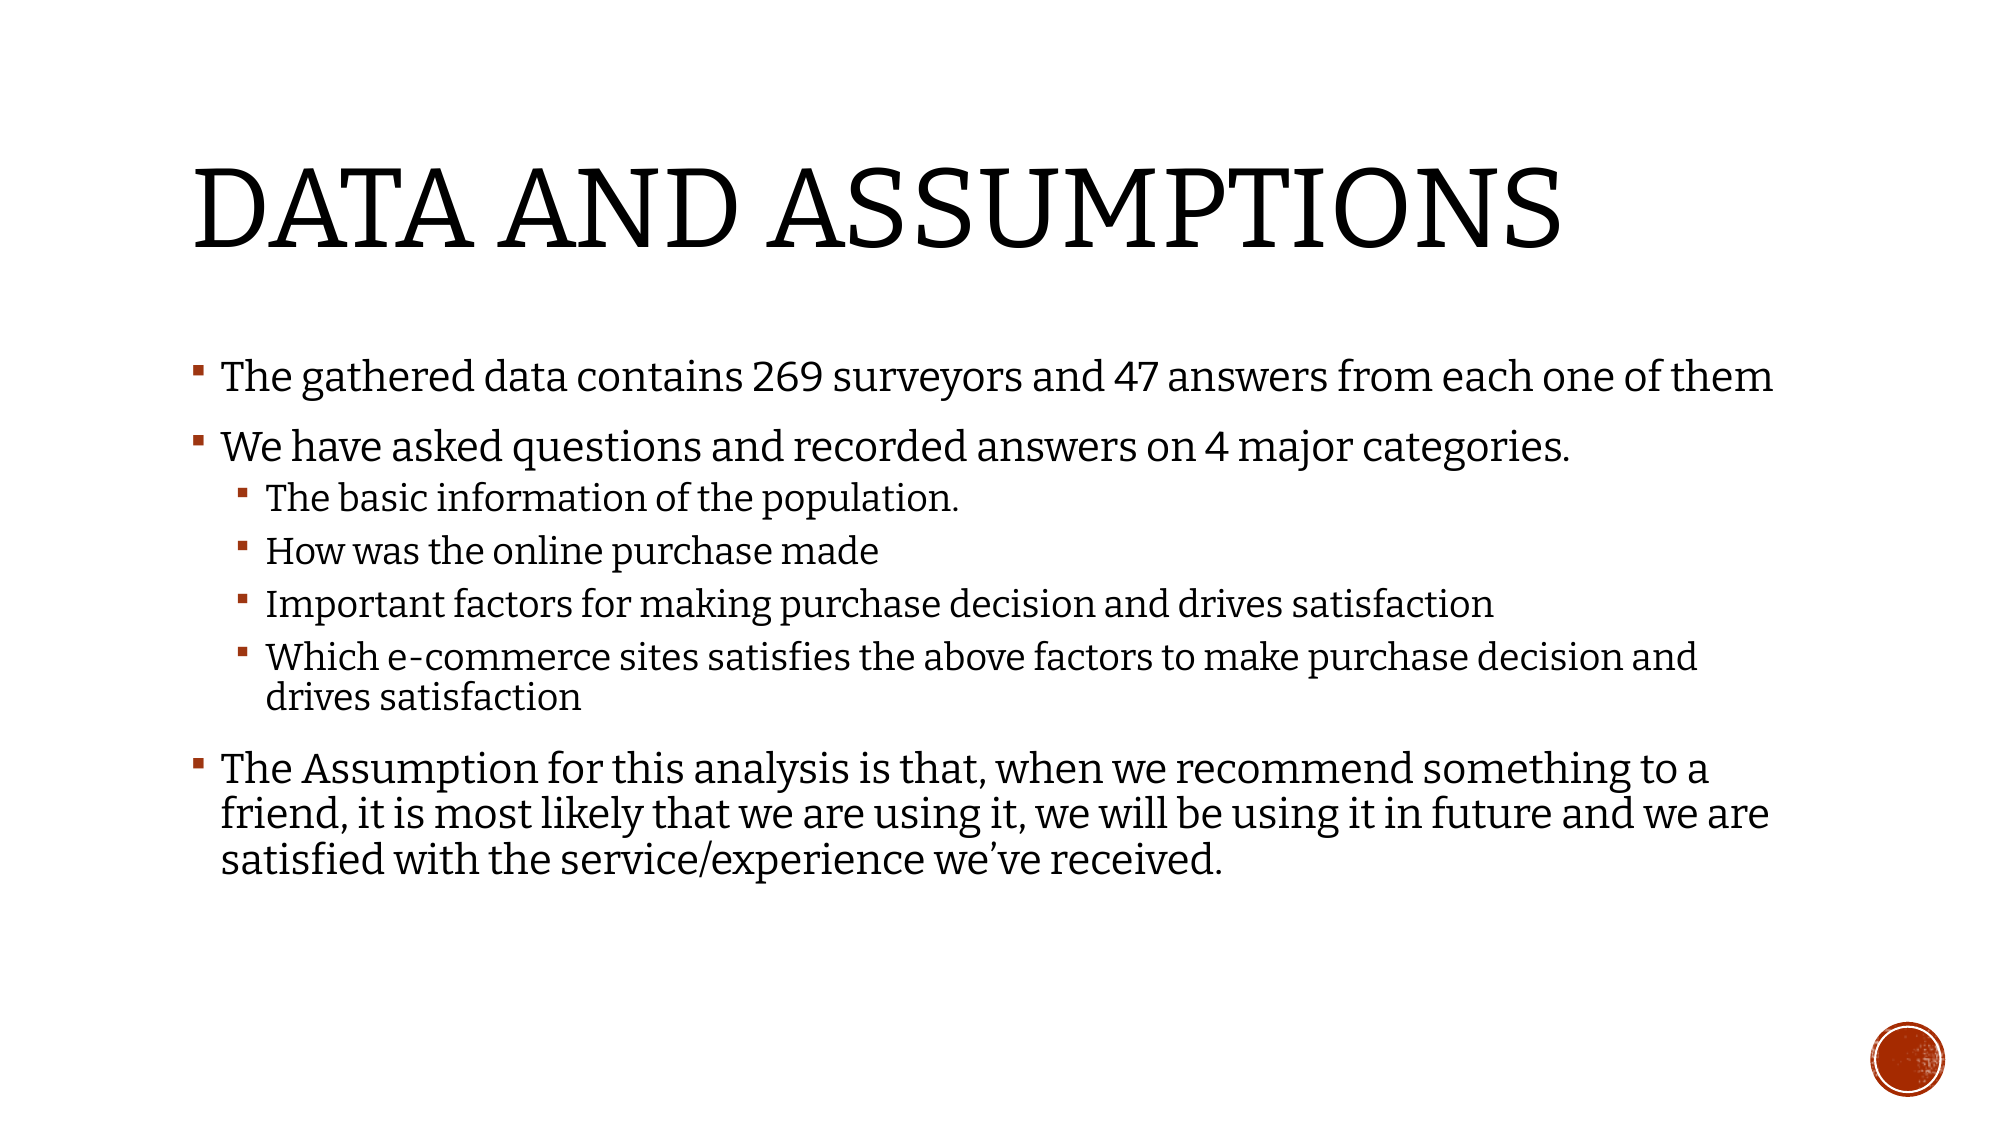

# Data and Assumptions
The gathered data contains 269 surveyors and 47 answers from each one of them
We have asked questions and recorded answers on 4 major categories.
The basic information of the population.
How was the online purchase made
Important factors for making purchase decision and drives satisfaction
Which e-commerce sites satisfies the above factors to make purchase decision and drives satisfaction
The Assumption for this analysis is that, when we recommend something to a friend, it is most likely that we are using it, we will be using it in future and we are satisfied with the service/experience we’ve received.